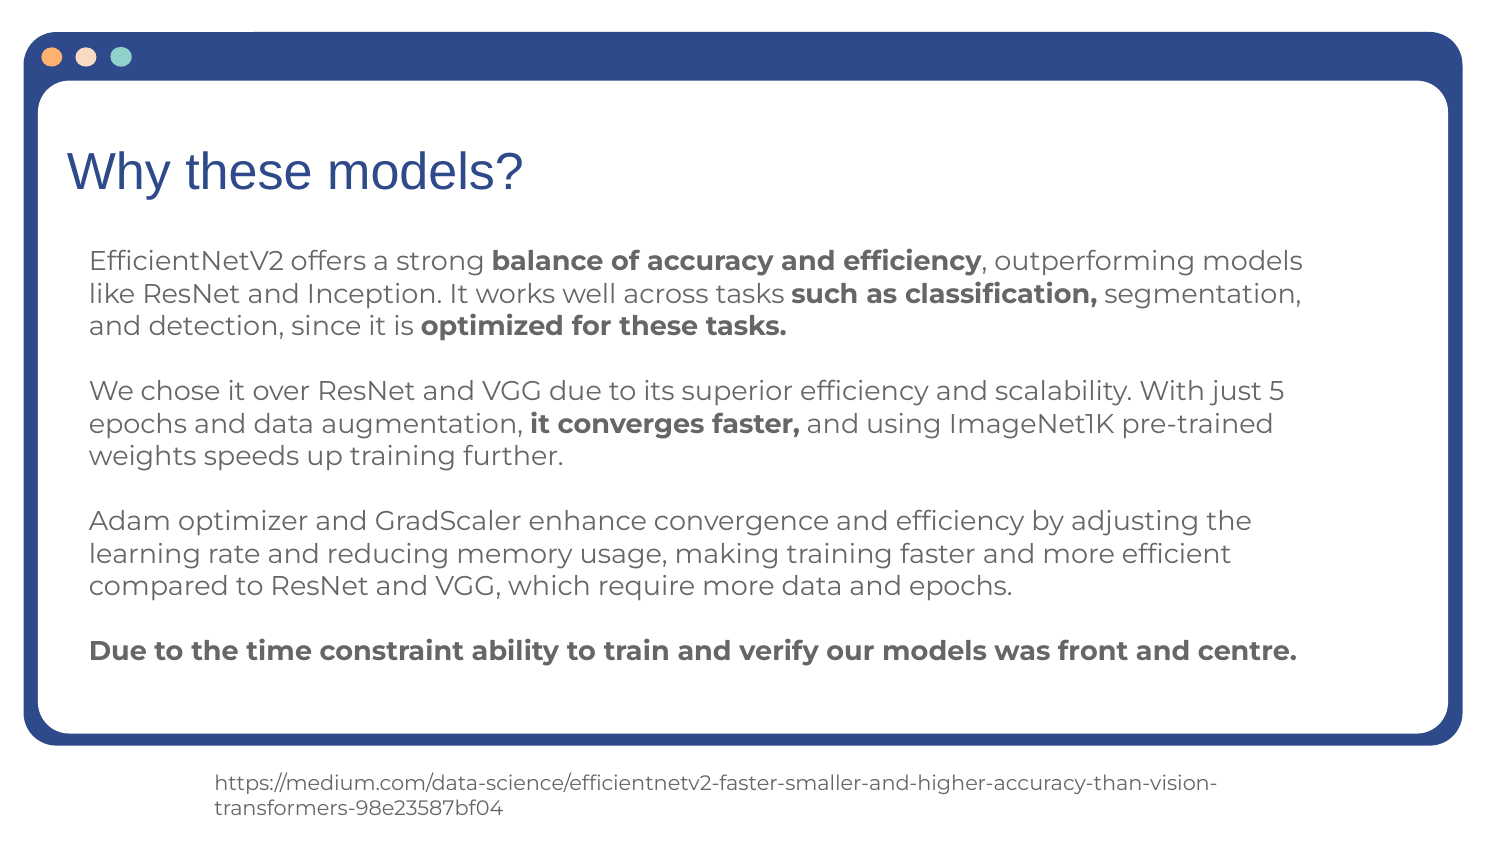

# Why these models?
EfficientNetV2 offers a strong balance of accuracy and efficiency, outperforming models like ResNet and Inception. It works well across tasks such as classification, segmentation, and detection, since it is optimized for these tasks.

We chose it over ResNet and VGG due to its superior efficiency and scalability. With just 5 epochs and data augmentation, it converges faster, and using ImageNet1K pre-trained weights speeds up training further.

Adam optimizer and GradScaler enhance convergence and efficiency by adjusting the learning rate and reducing memory usage, making training faster and more efficient compared to ResNet and VGG, which require more data and epochs.

Due to the time constraint ability to train and verify our models was front and centre.
https://medium.com/data-science/efficientnetv2-faster-smaller-and-higher-accuracy-than-vision-transformers-98e23587bf04